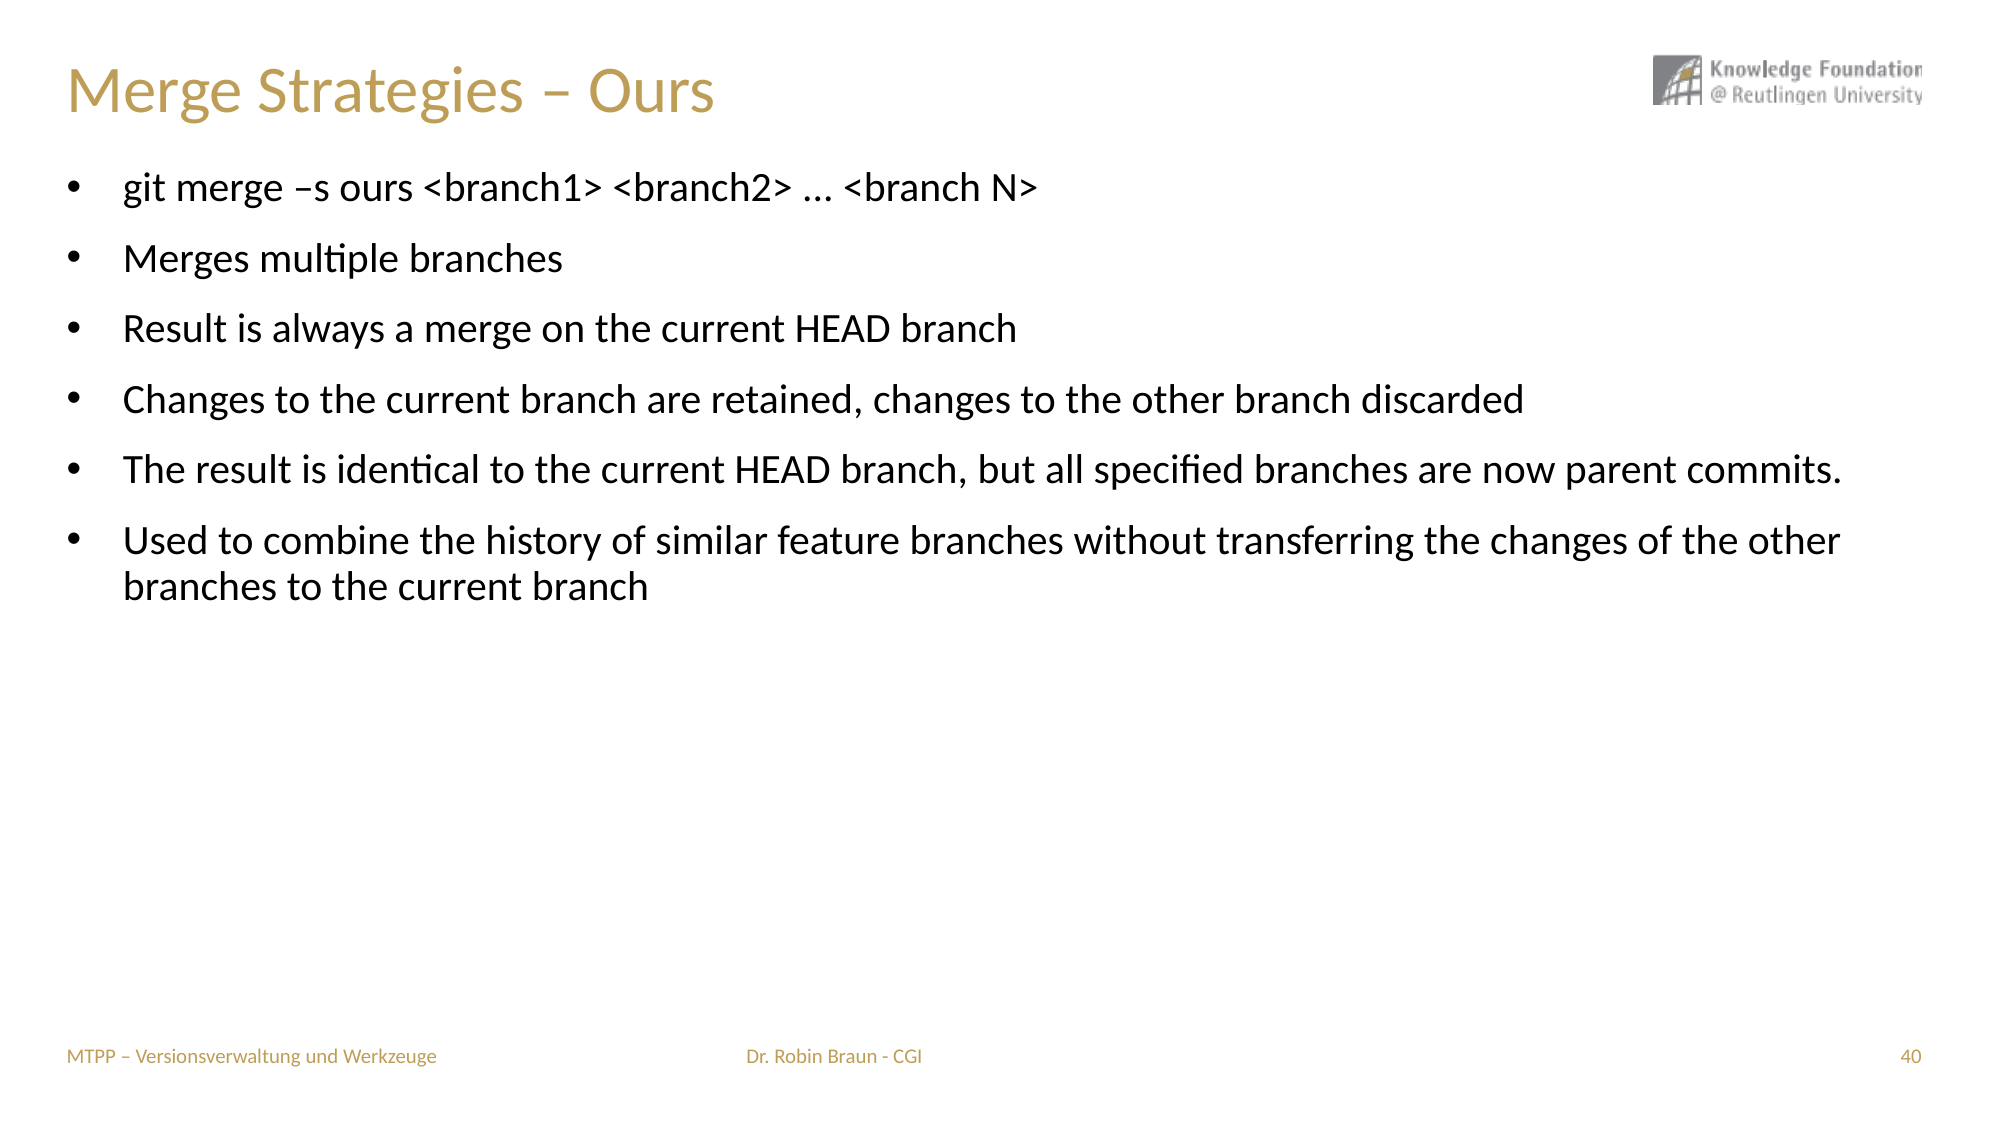

# Merge Strategies – Ours
git merge –s ours <branch1> <branch2> ... <branch N>
Merges multiple branches
Result is always a merge on the current HEAD branch
Changes to the current branch are retained, changes to the other branch discarded
The result is identical to the current HEAD branch, but all specified branches are now parent commits.
Used to combine the history of similar feature branches without transferring the changes of the other branches to the current branch